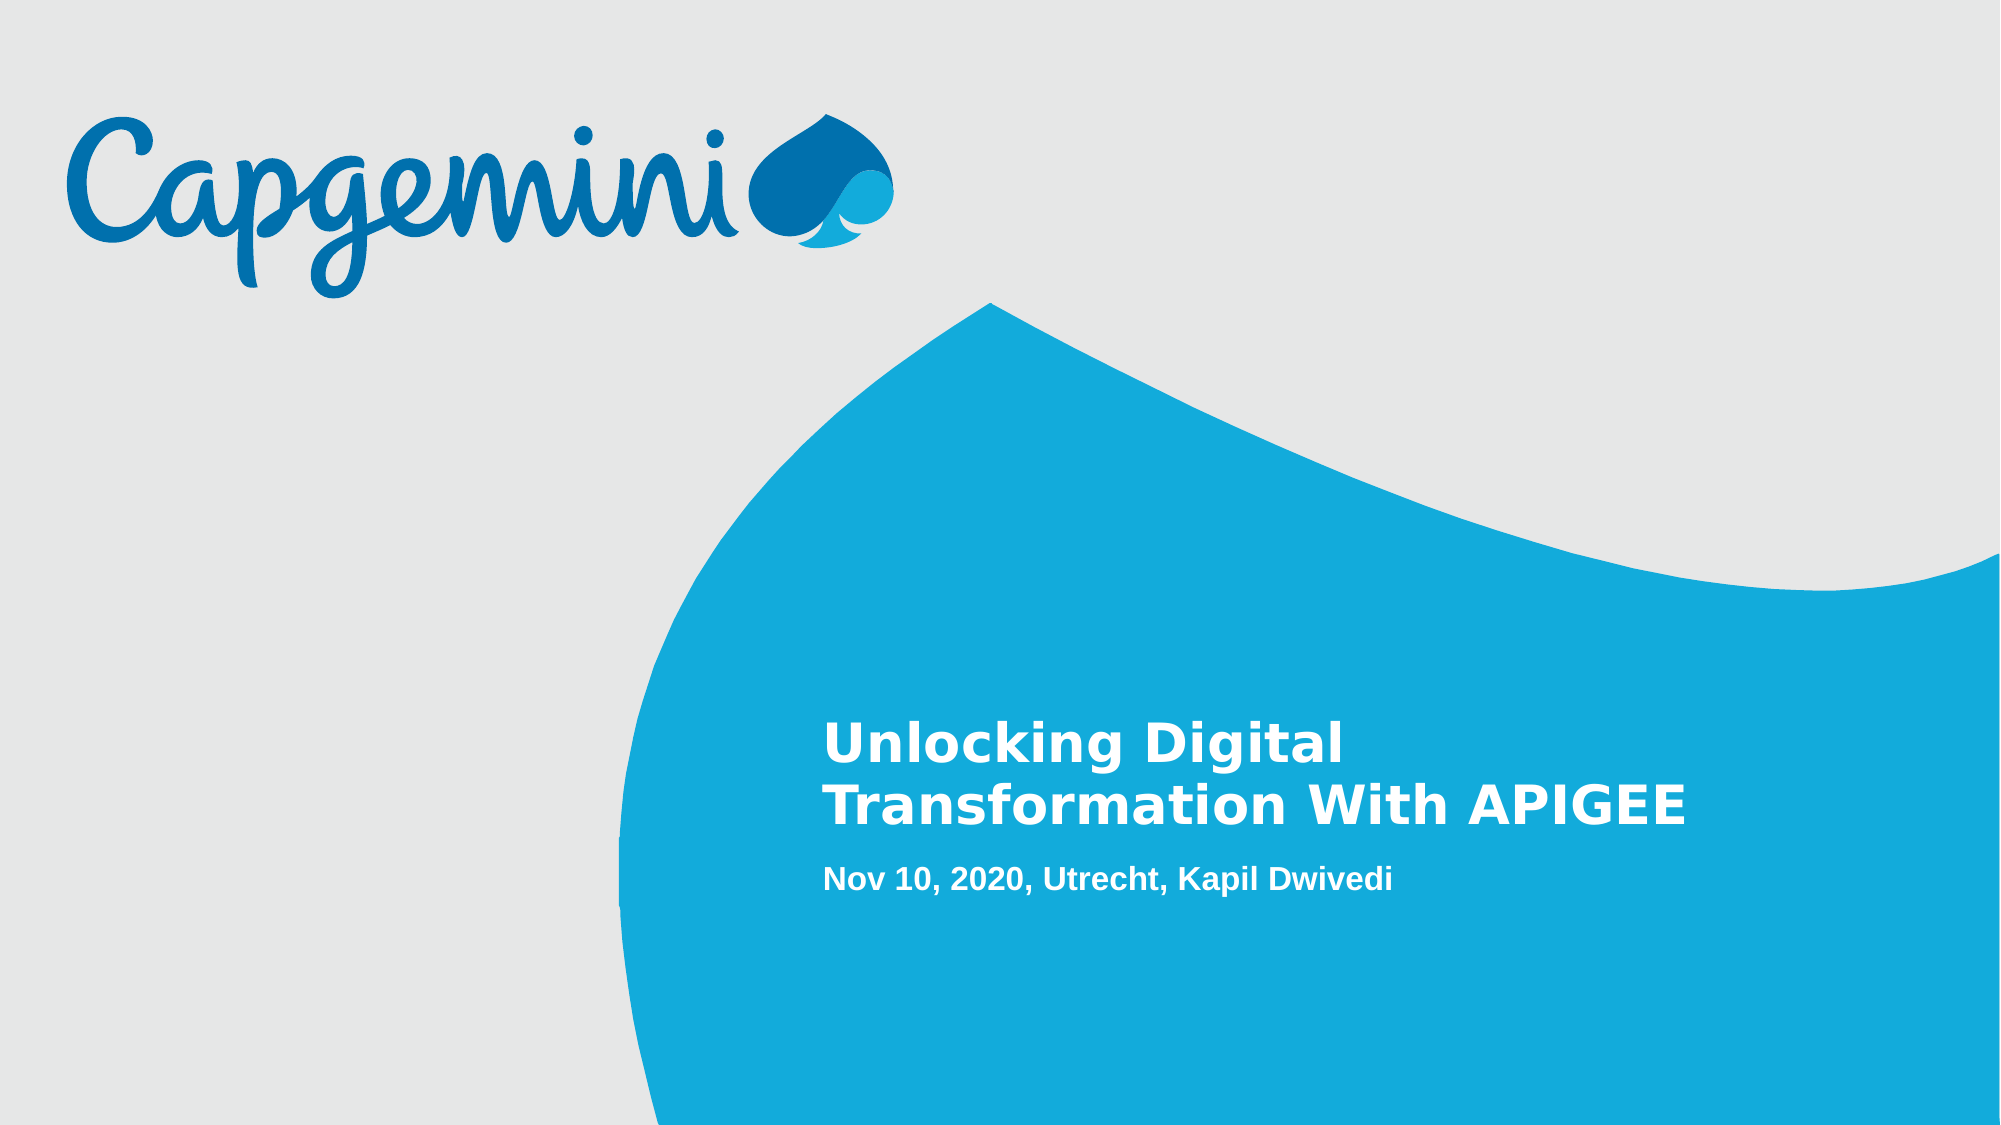

# Unlocking Digital Transformation With APIGEE
Nov 10, 2020, Utrecht, Kapil Dwivedi